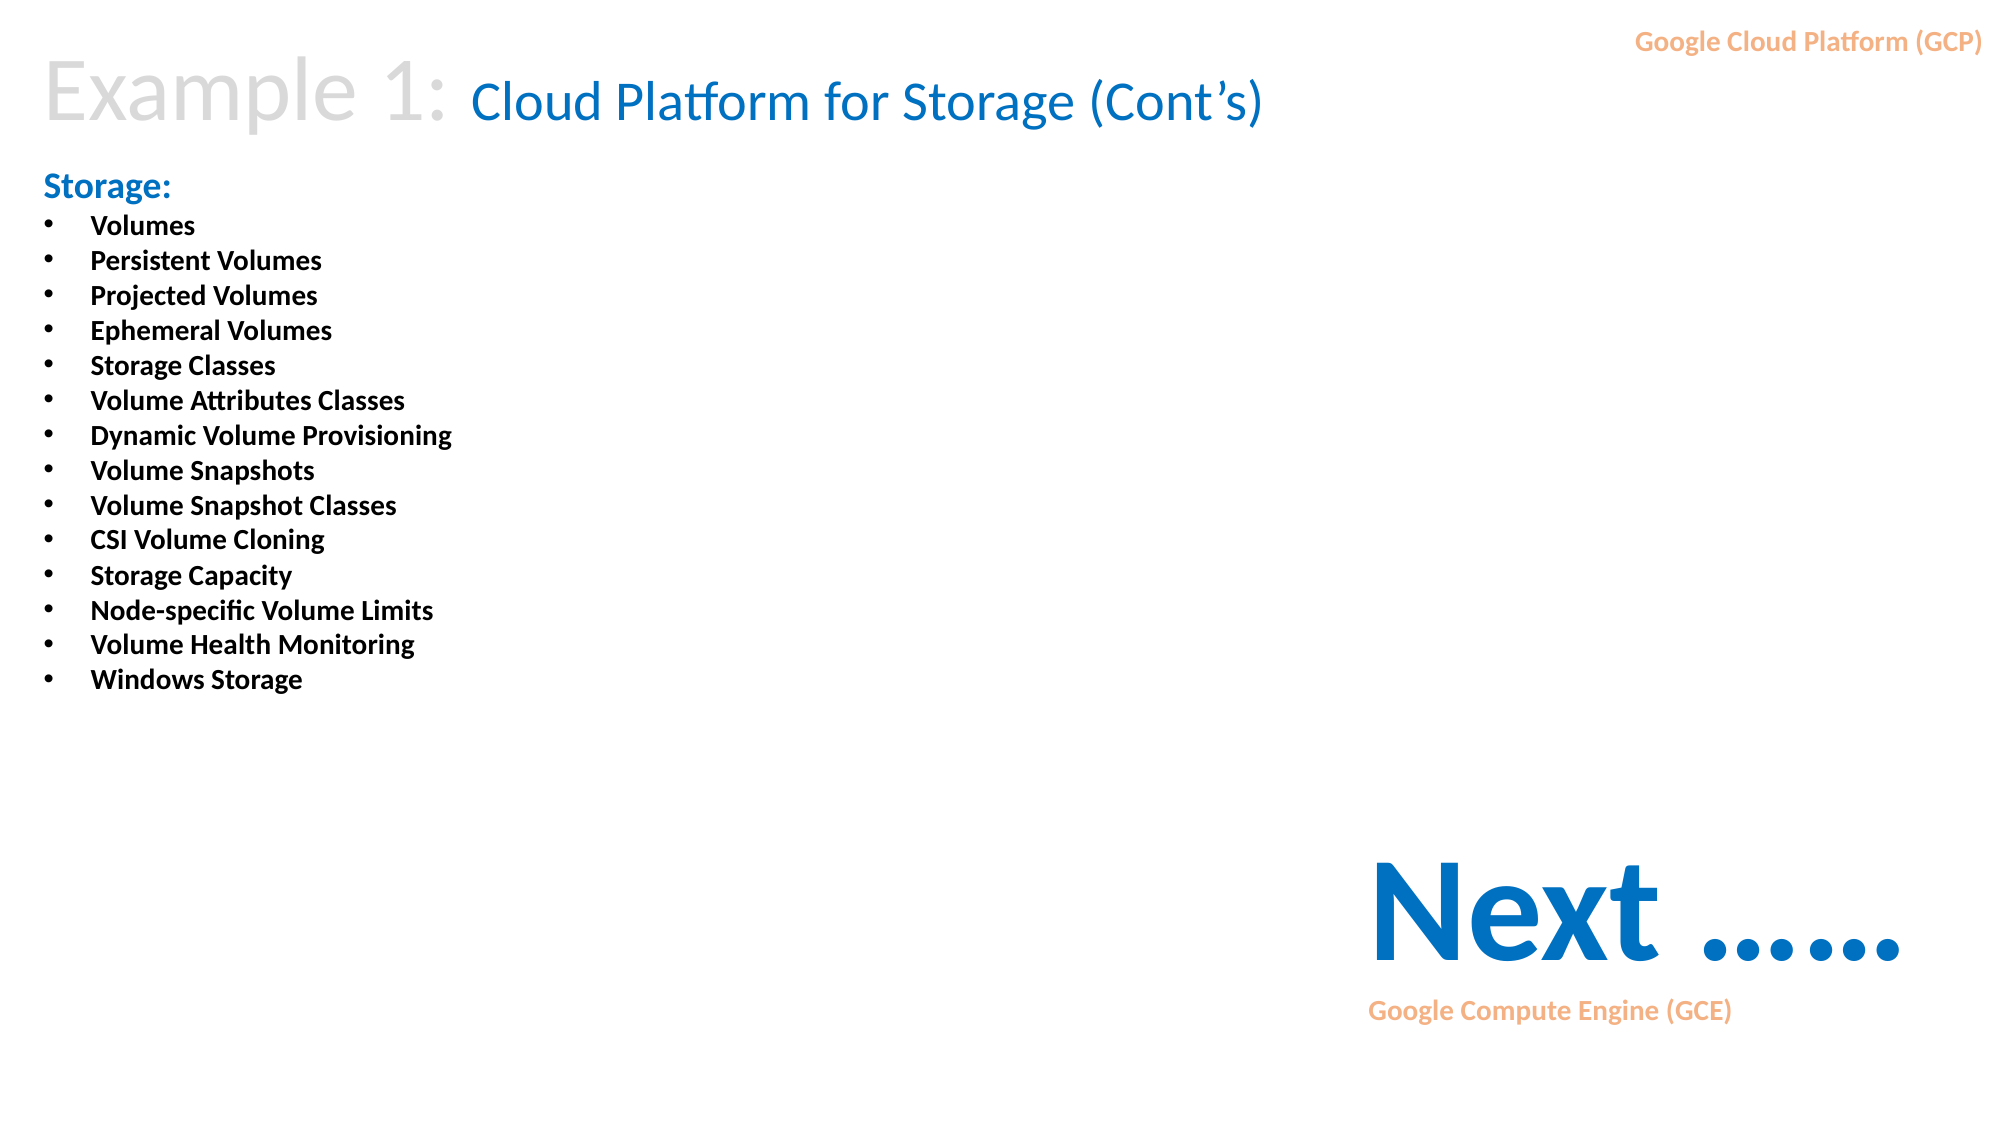

Google Cloud Platform (GCP)
# Example 1: Cloud Platform for Storage (Cont’s)
Storage:
Volumes
Persistent Volumes
Projected Volumes
Ephemeral Volumes
Storage Classes
Volume Attributes Classes
Dynamic Volume Provisioning
Volume Snapshots
Volume Snapshot Classes
CSI Volume Cloning
Storage Capacity
Node-specific Volume Limits
Volume Health Monitoring
Windows Storage
Next ……
Google Compute Engine (GCE)